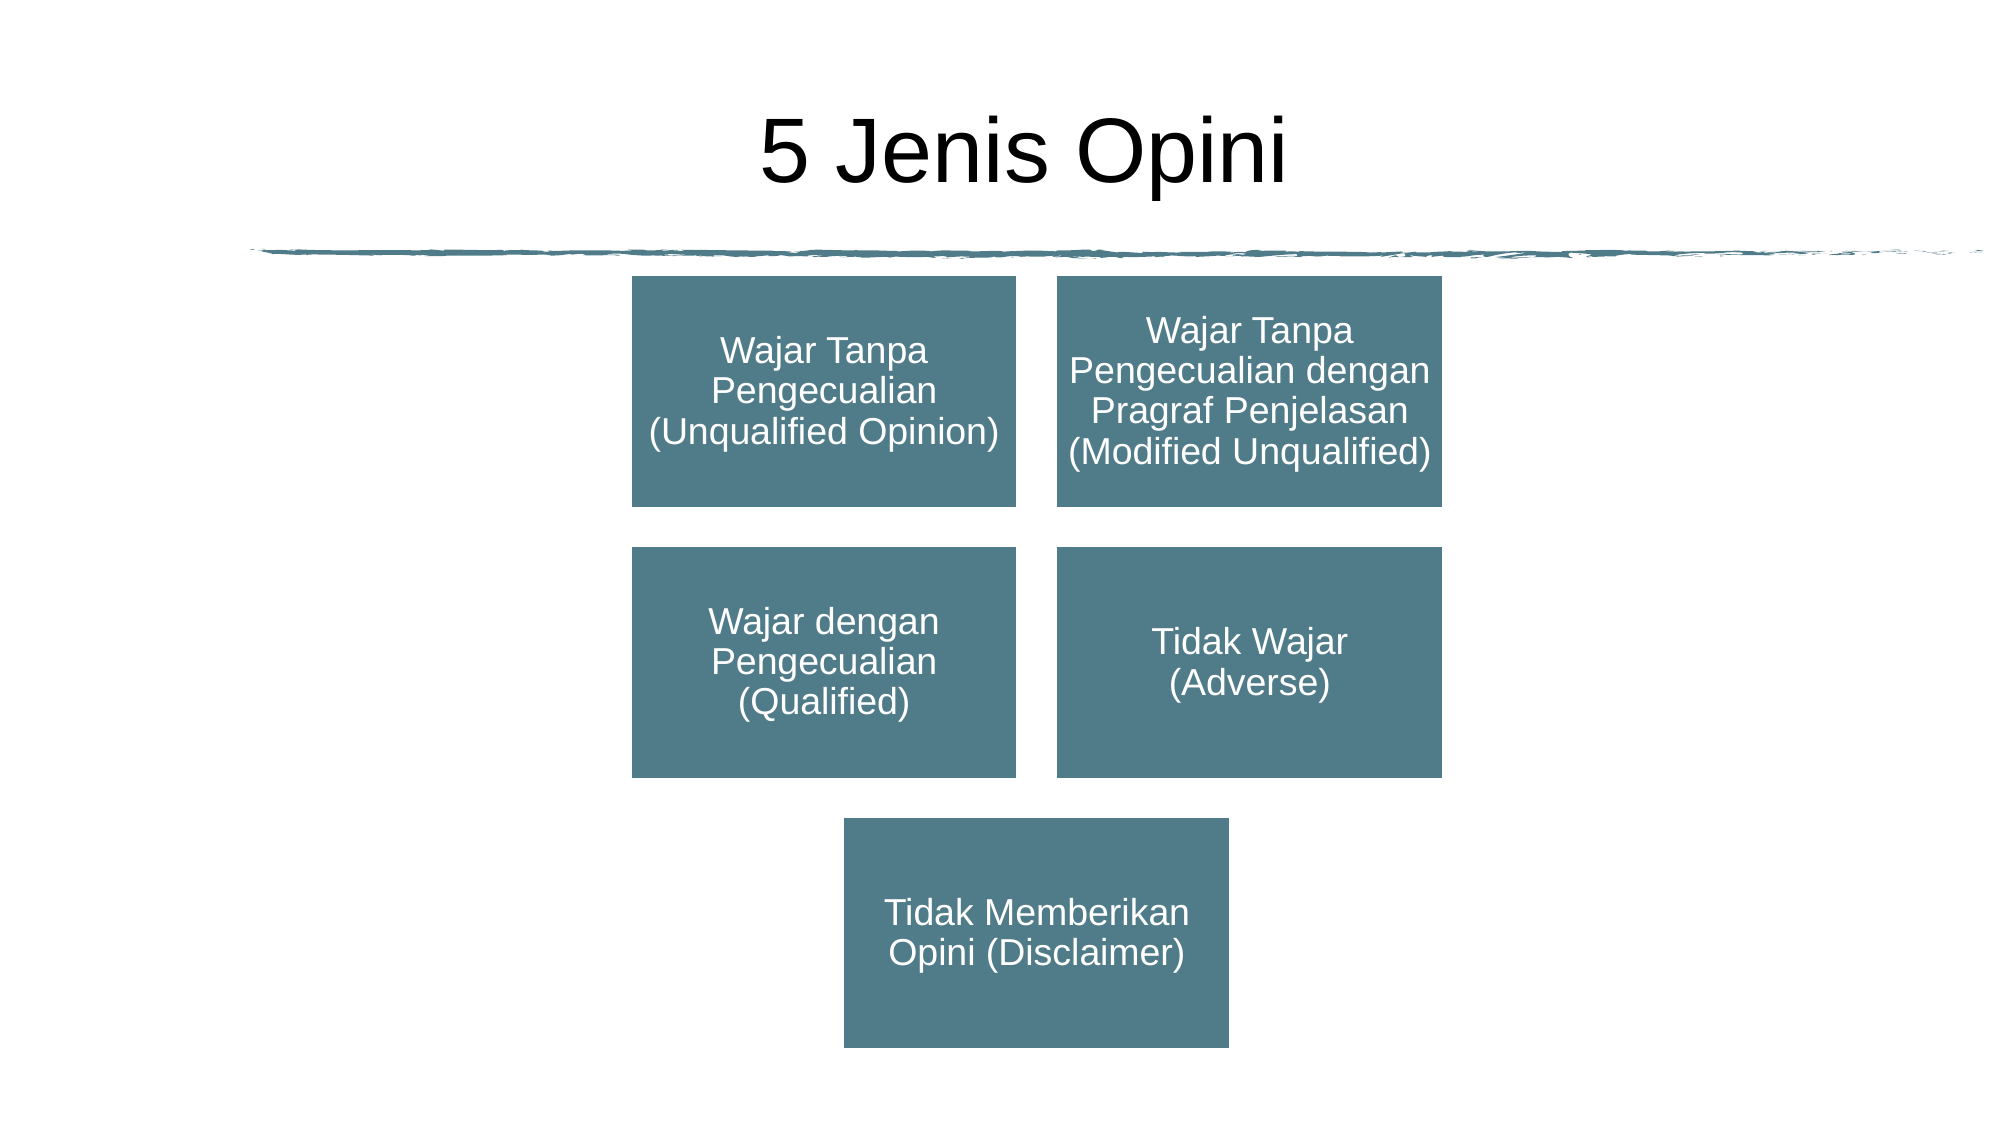

# 5 Jenis Opini
Wajar Tanpa Pengecualian (Unqualified Opinion)
Wajar Tanpa Pengecualian dengan Pragraf Penjelasan (Modified Unqualified)
Wajar dengan Pengecualian (Qualified)
Tidak Wajar (Adverse)
Tidak Memberikan Opini (Disclaimer)